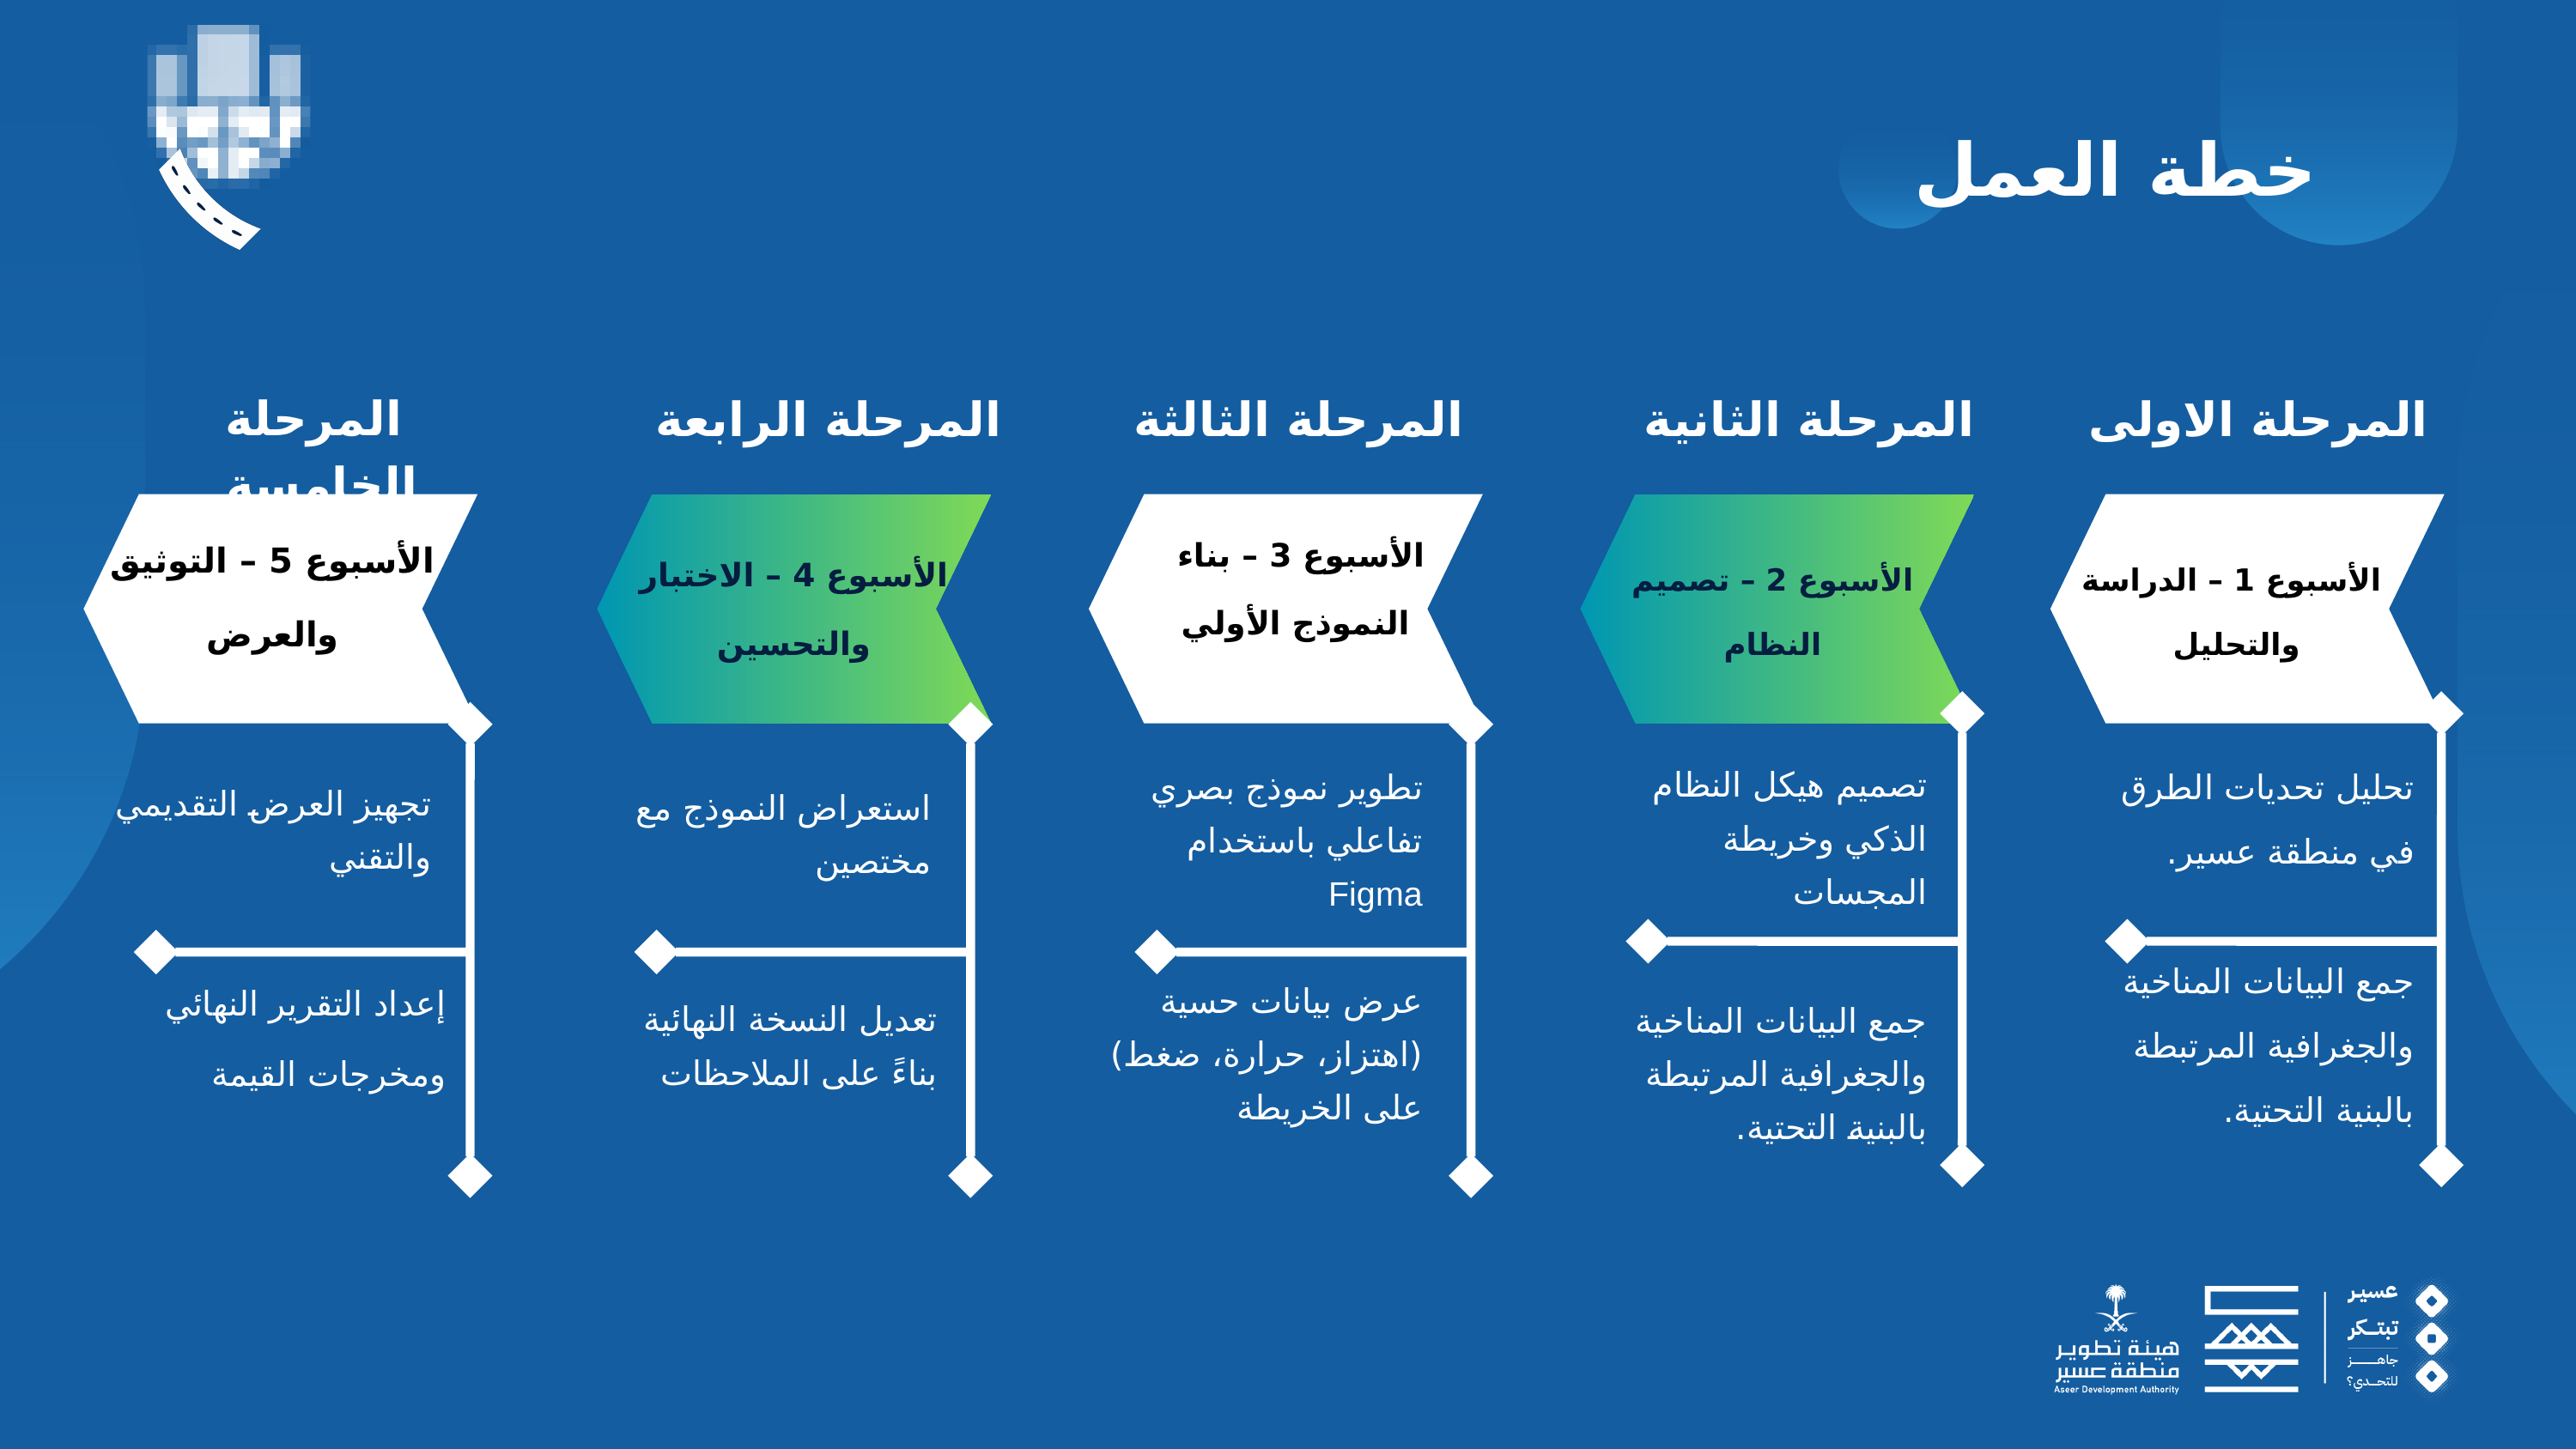

خطة العمل
المرحلة الخامسة
المرحلة الرابعة
المرحلة الثالثة
المرحلة الثانية
المرحلة الاولى

الأسبوع 3 – بناء
 النموذج الأولي
الأسبوع 5 – التوثيق والعرض
الأسبوع 4 – الاختبار والتحسين
الأسبوع 2 – تصميم النظام
 الأسبوع 1 – الدراسة والتحليل

تحليل تحديات الطرق في منطقة عسير.

جمع البيانات المناخية والجغرافية المرتبطة بالبنية التحتية.

تطوير نموذج بصري تفاعلي باستخدام Figma

عرض بيانات حسية (اهتزاز، حرارة، ضغط) على الخريطة
تصميم هيكل النظام الذكي وخريطة المجسات

جمع البيانات المناخية والجغرافية المرتبطة بالبنية التحتية.

تجهيز العرض التقديمي والتقني
استعراض النموذج مع مختصين

تعديل النسخة النهائية بناءً على الملاحظات
إعداد التقرير النهائي ومخرجات القيمة